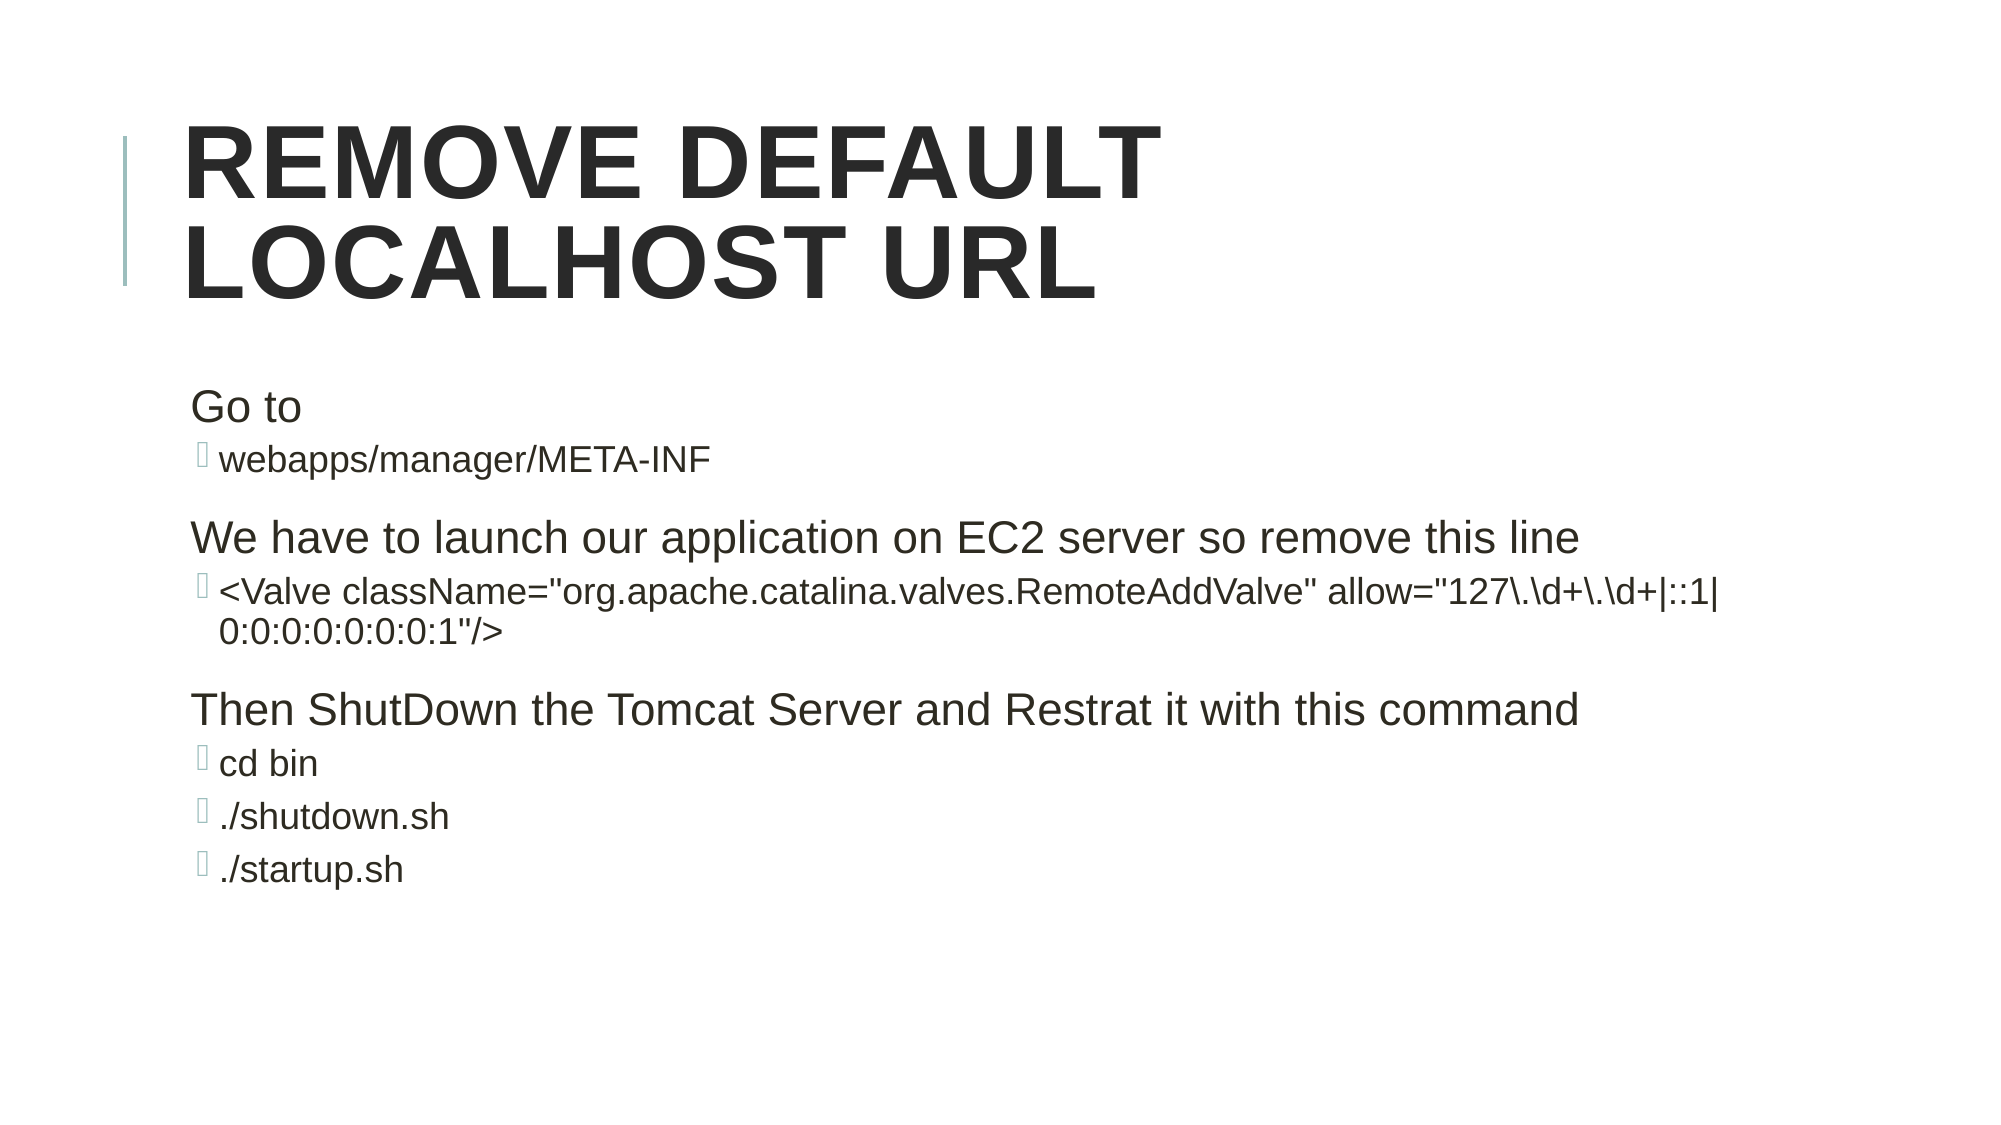

# Remove default localhost URL
Go to
webapps/manager/META-INF
We have to launch our application on EC2 server so remove this line
<Valve className="org.apache.catalina.valves.RemoteAddValve" allow="127\.\d+\.\d+|::1|0:0:0:0:0:0:0:1"/>
Then ShutDown the Tomcat Server and Restrat it with this command
cd bin
./shutdown.sh
./startup.sh